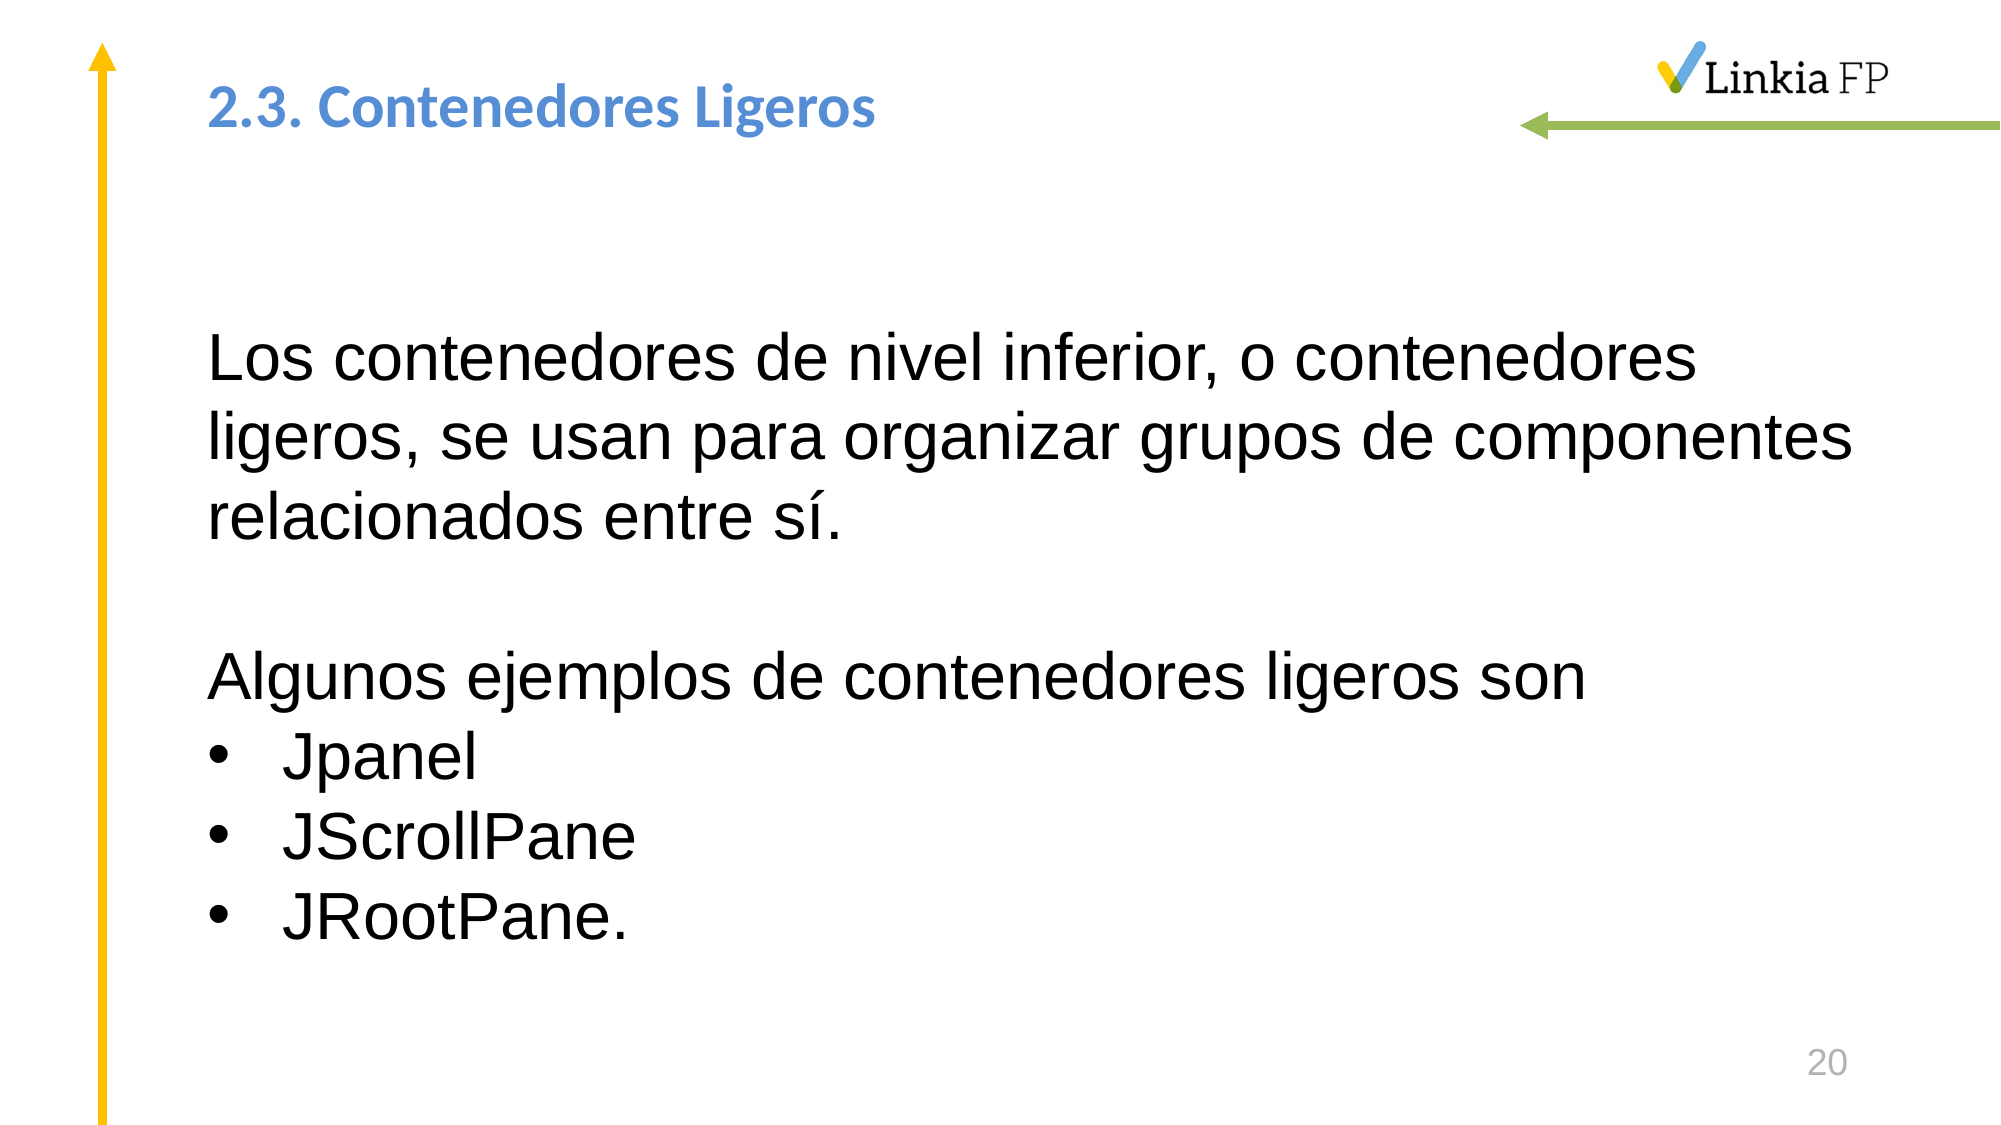

# 2.3. Contenedores Ligeros
Los contenedores de nivel inferior, o contenedores ligeros, se usan para organizar grupos de componentes relacionados entre sí.

Algunos ejemplos de contenedores ligeros son
Jpanel
JScrollPane
JRootPane.

20